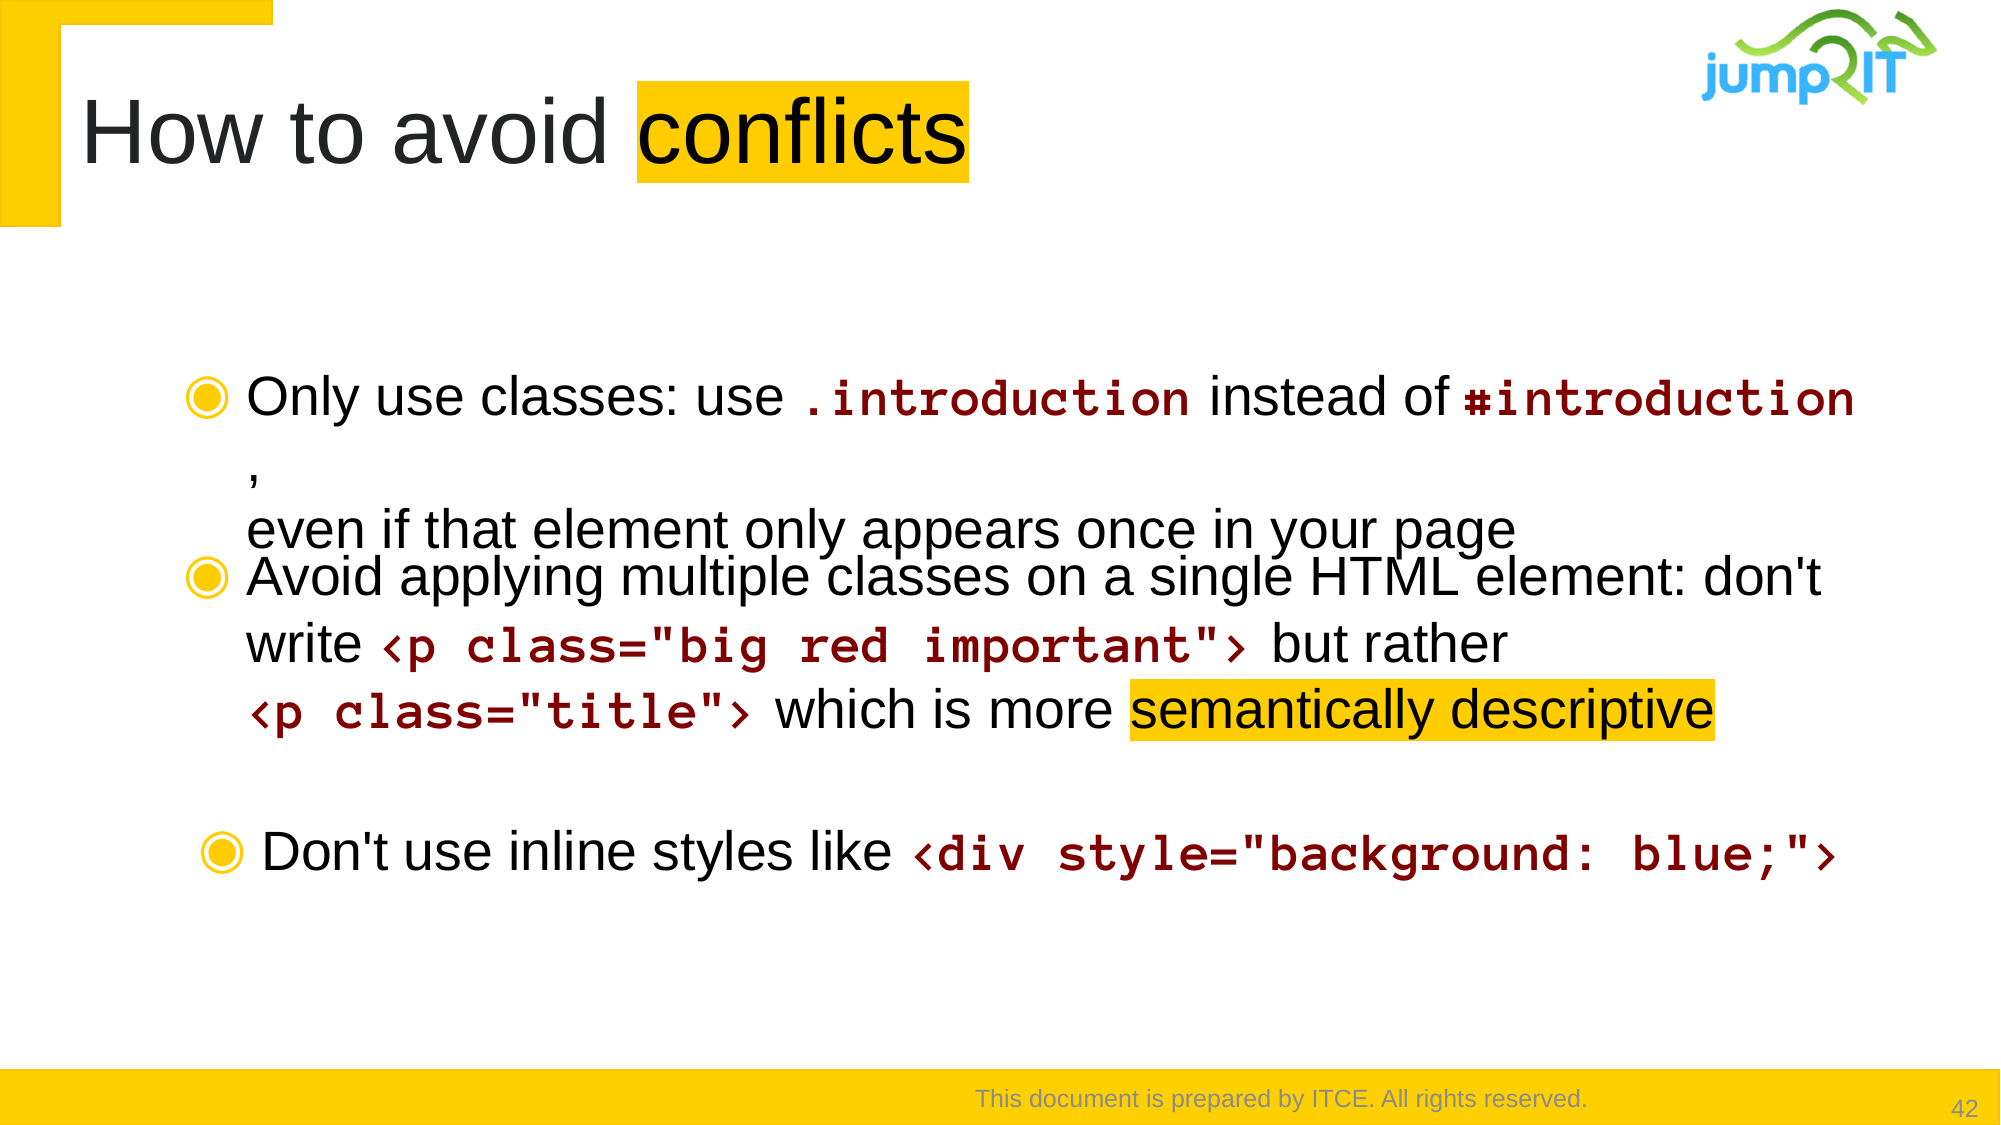

# How to avoid conflicts
Only use classes: use .introduction instead of #introduction, 
even if that element only appears once in your page

Avoid applying multiple classes on a single HTML element: don't write <p class="big red important"> but rather 
<p class="title"> which is more semantically descriptive

Don't use inline styles like <div style="background: blue;">

This document is prepared by ITCE. All rights reserved.
42